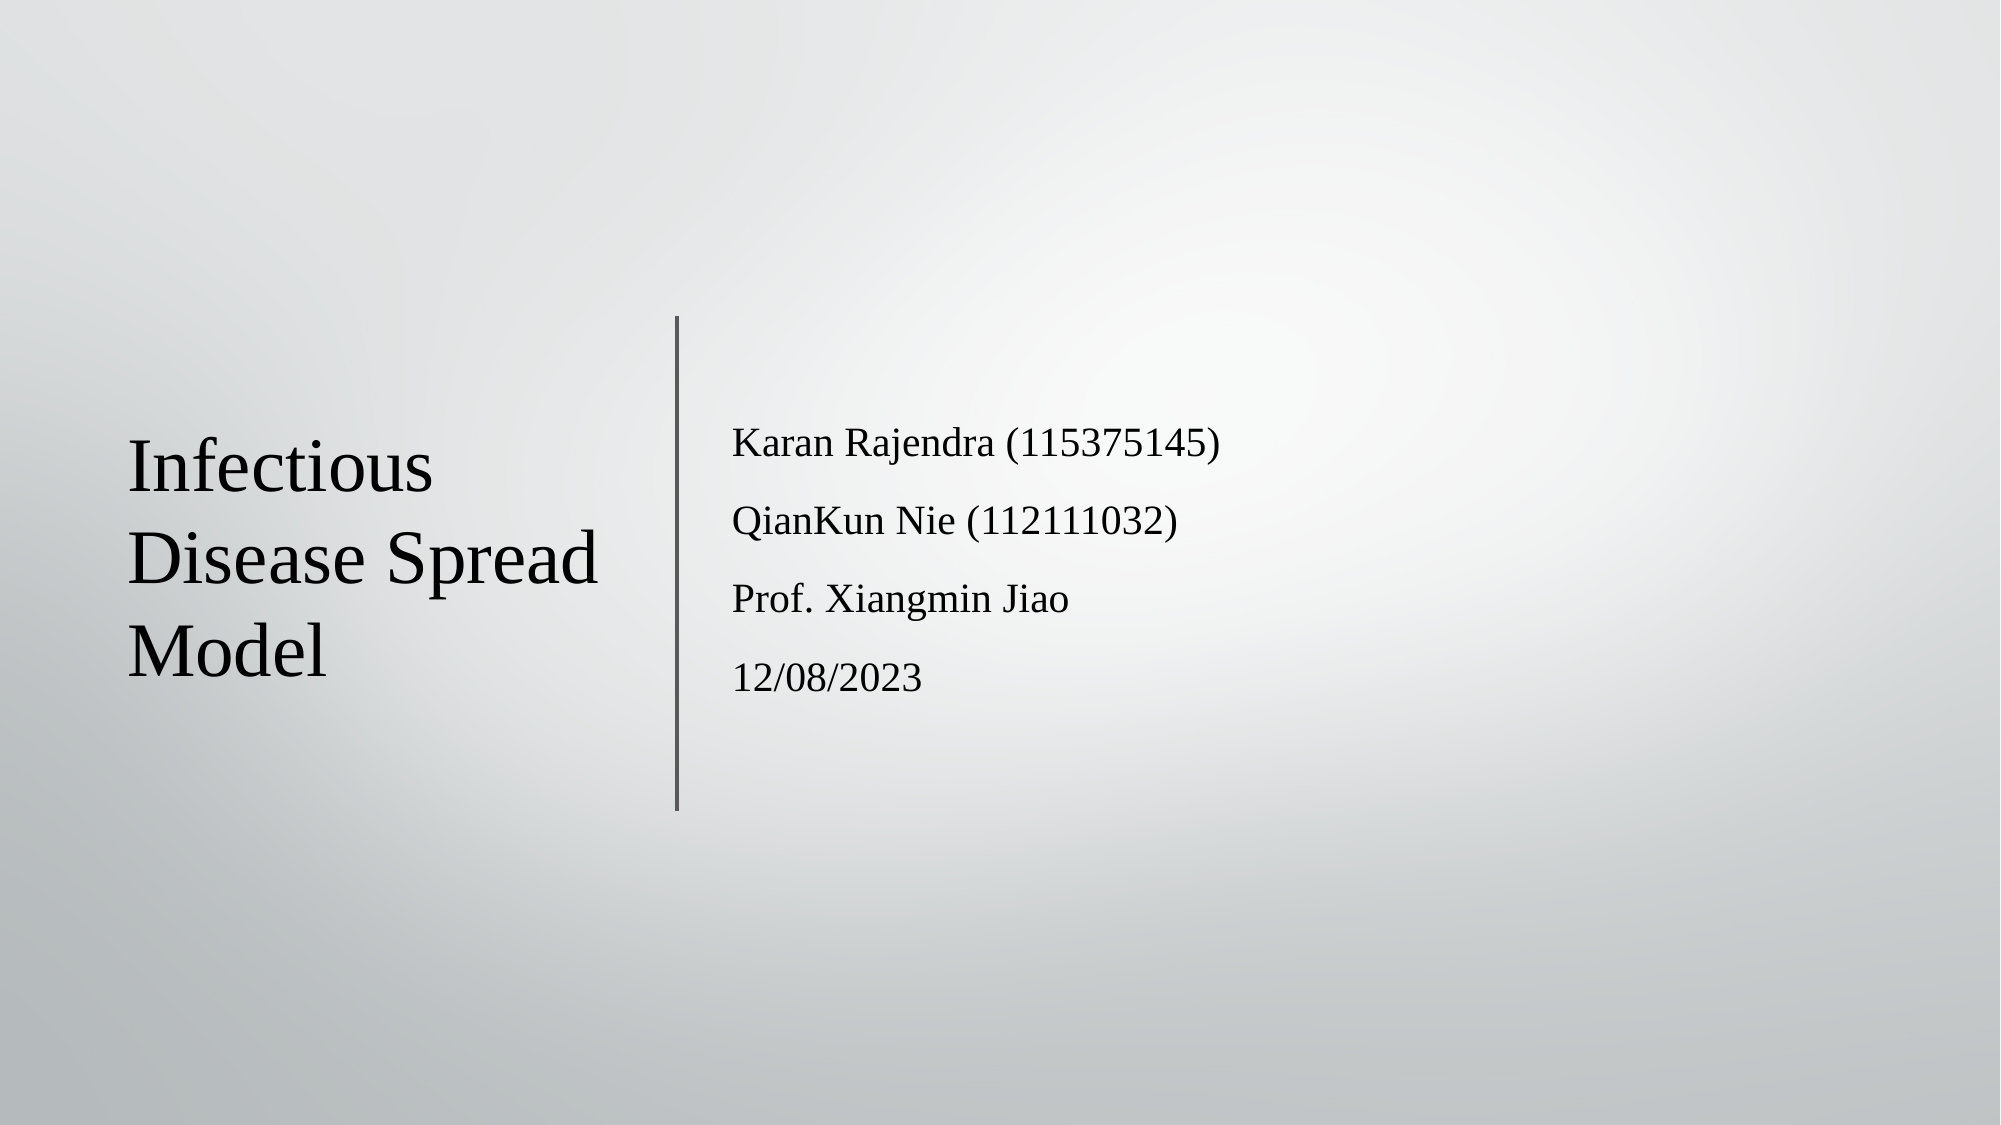

# Infectious Disease Spread Model
Karan Rajendra (115375145)
QianKun Nie (112111032)
Prof. Xiangmin Jiao
12/08/2023